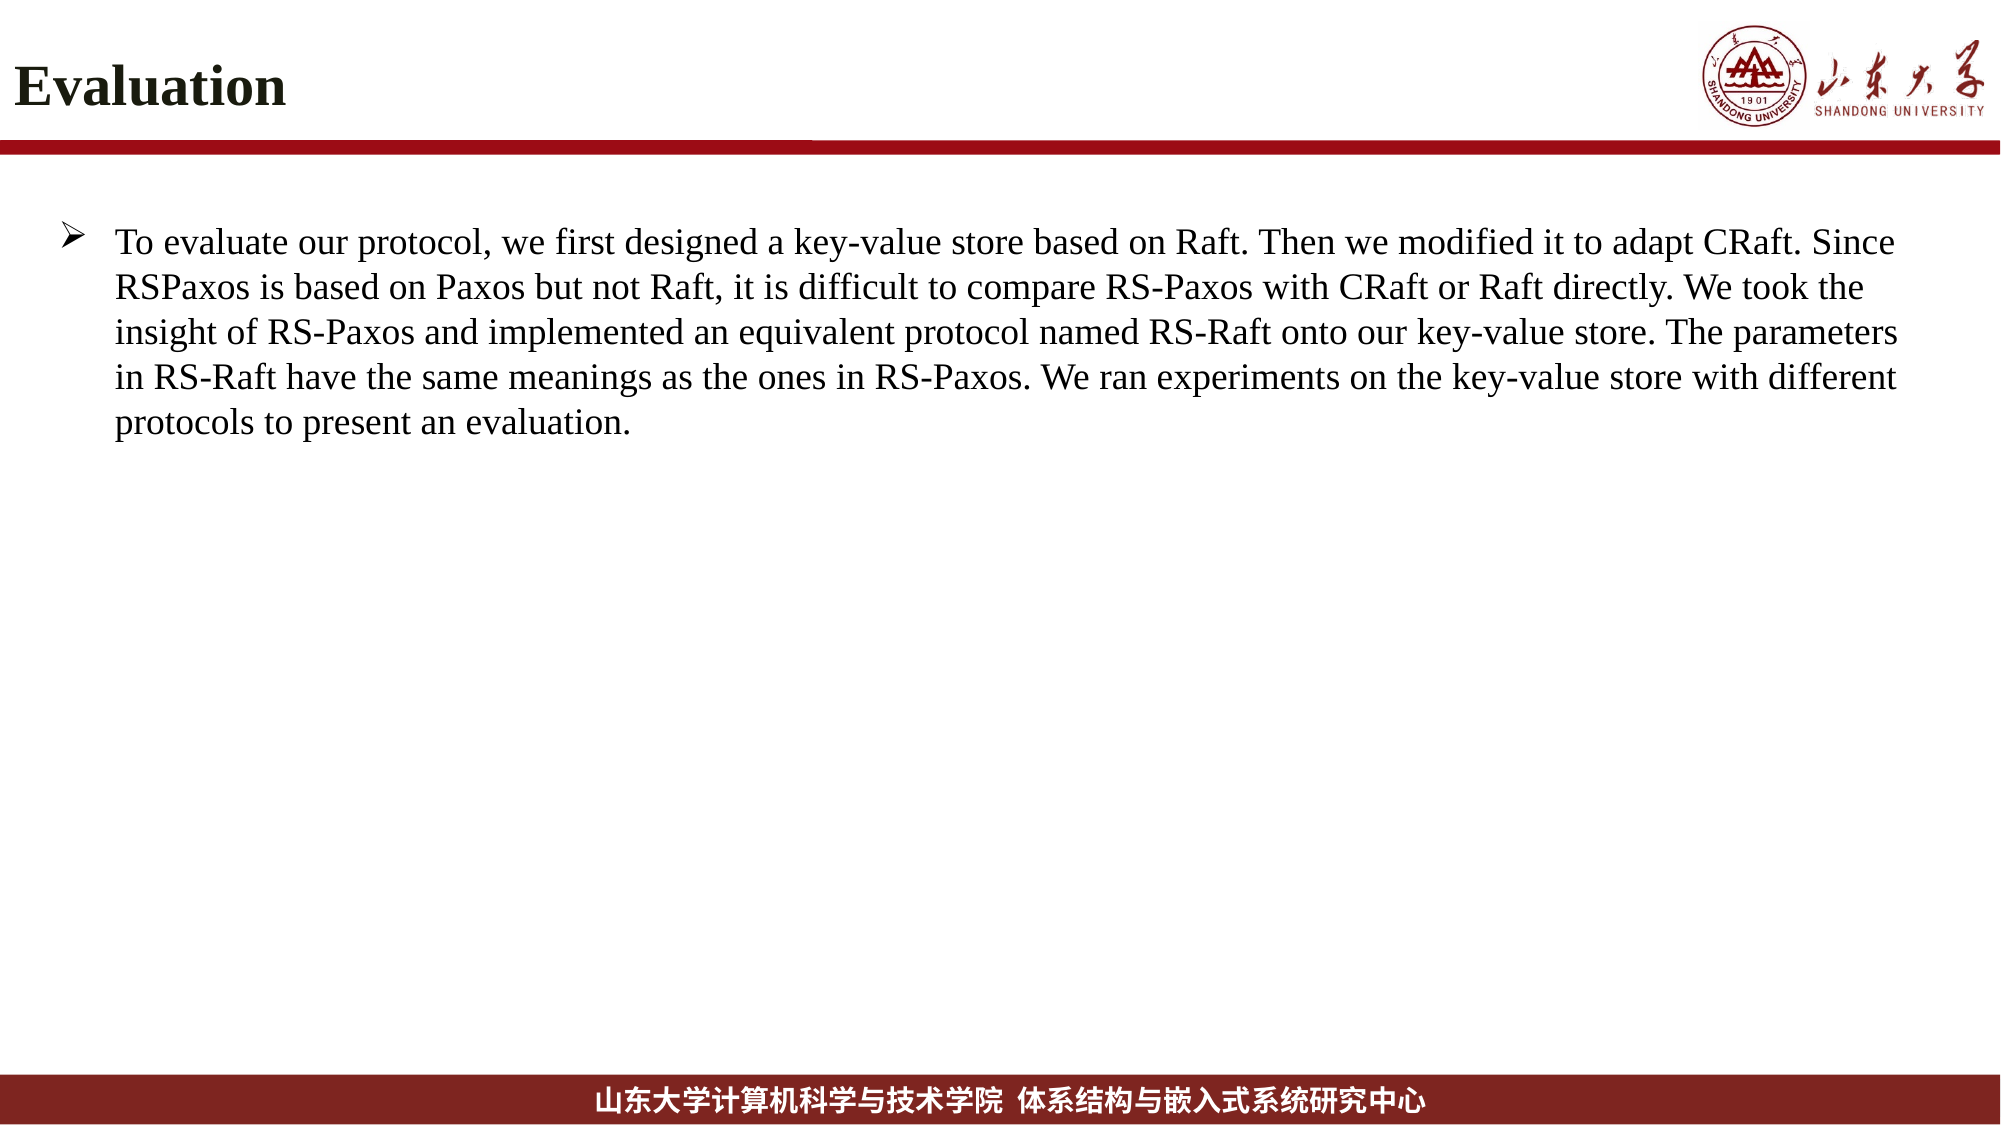

# Evaluation
To evaluate our protocol, we first designed a key-value store based on Raft. Then we modified it to adapt CRaft. Since RSPaxos is based on Paxos but not Raft, it is difficult to compare RS-Paxos with CRaft or Raft directly. We took the insight of RS-Paxos and implemented an equivalent protocol named RS-Raft onto our key-value store. The parameters in RS-Raft have the same meanings as the ones in RS-Paxos. We ran experiments on the key-value store with different protocols to present an evaluation.